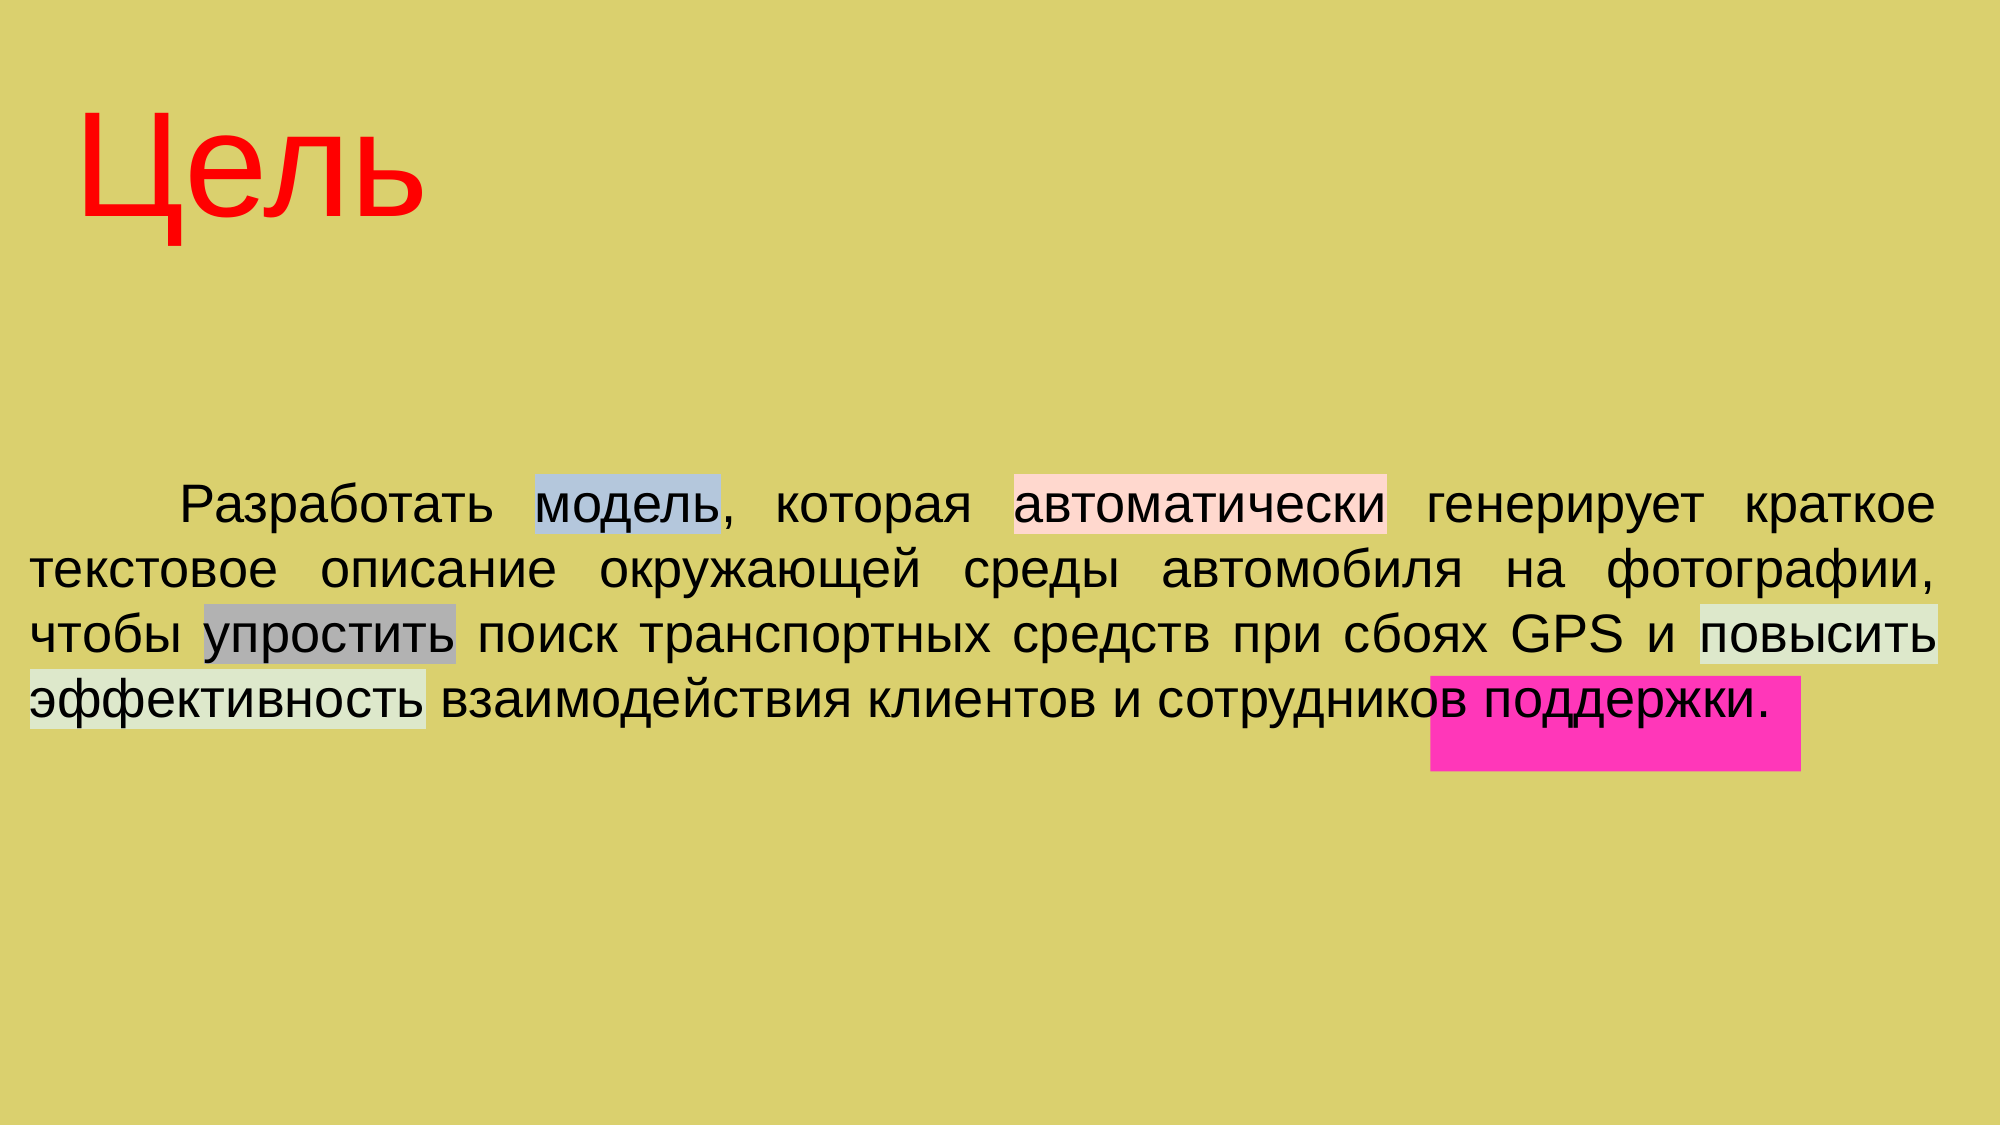

Цель
# Разработать модель, которая автоматически генерирует краткое текстовое описание окружающей среды автомобиля на фотографии, чтобы упростить поиск транспортных средств при сбоях GPS и повысить эффективность взаимодействия клиентов и сотрудников поддержки.